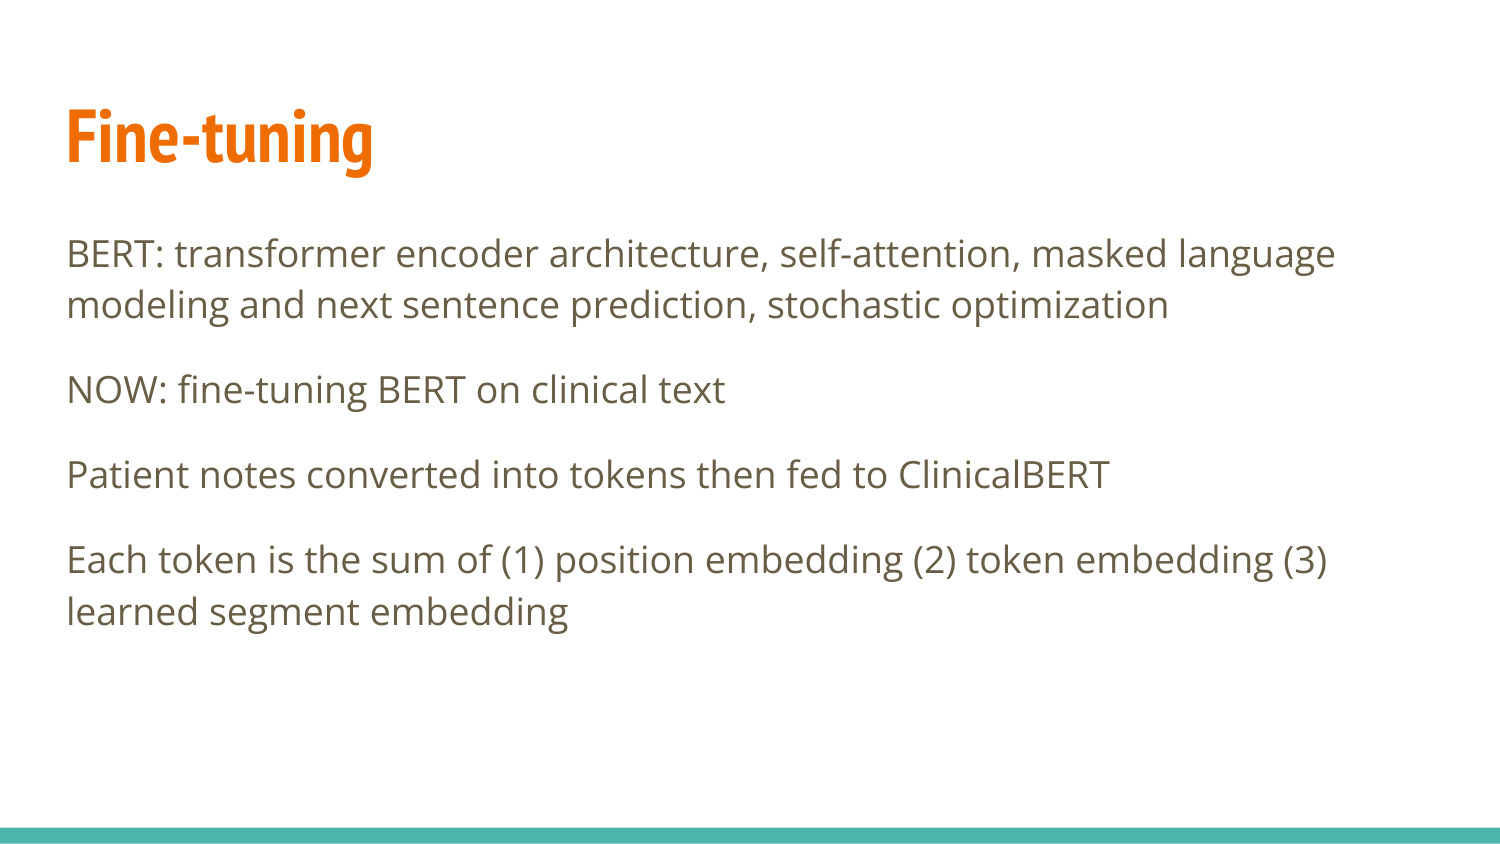

# Fine-tuning
BERT: transformer encoder architecture, self-attention, masked language modeling and next sentence prediction, stochastic optimization
NOW: fine-tuning BERT on clinical text
Patient notes converted into tokens then fed to ClinicalBERT
Each token is the sum of (1) position embedding (2) token embedding (3) learned segment embedding